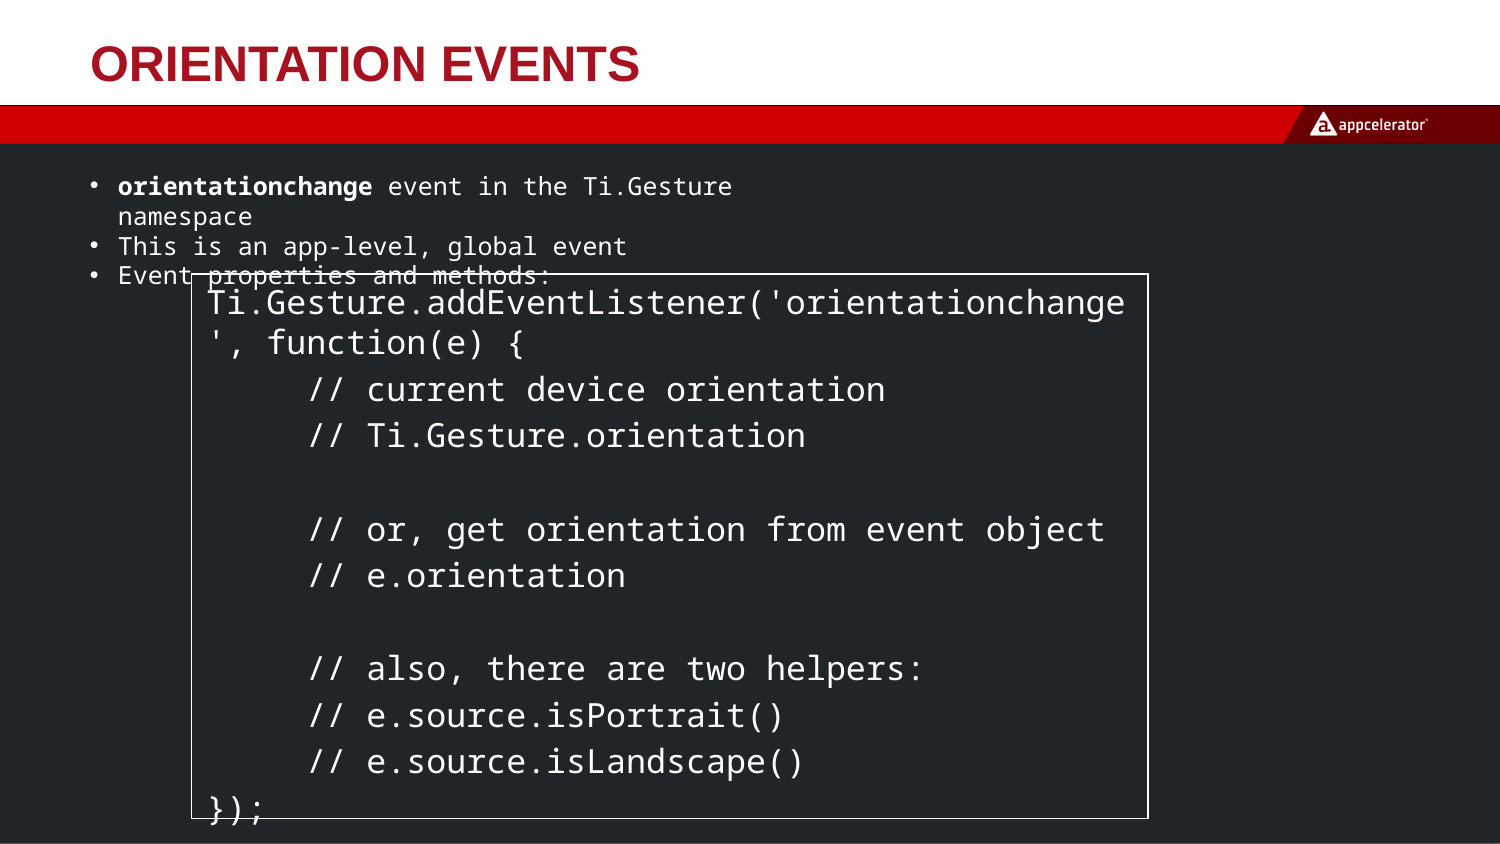

# Orientation Events

orientationchange event in the Ti.Gesture namespace
This is an app-level, global event
Event properties and methods:
Ti.Gesture.addEventListener('orientationchange', function(e) {
     // current device orientation
     // Ti.Gesture.orientation

     // or, get orientation from event object
     // e.orientation

     // also, there are two helpers:
     // e.source.isPortrait()
     // e.source.isLandscape()
});